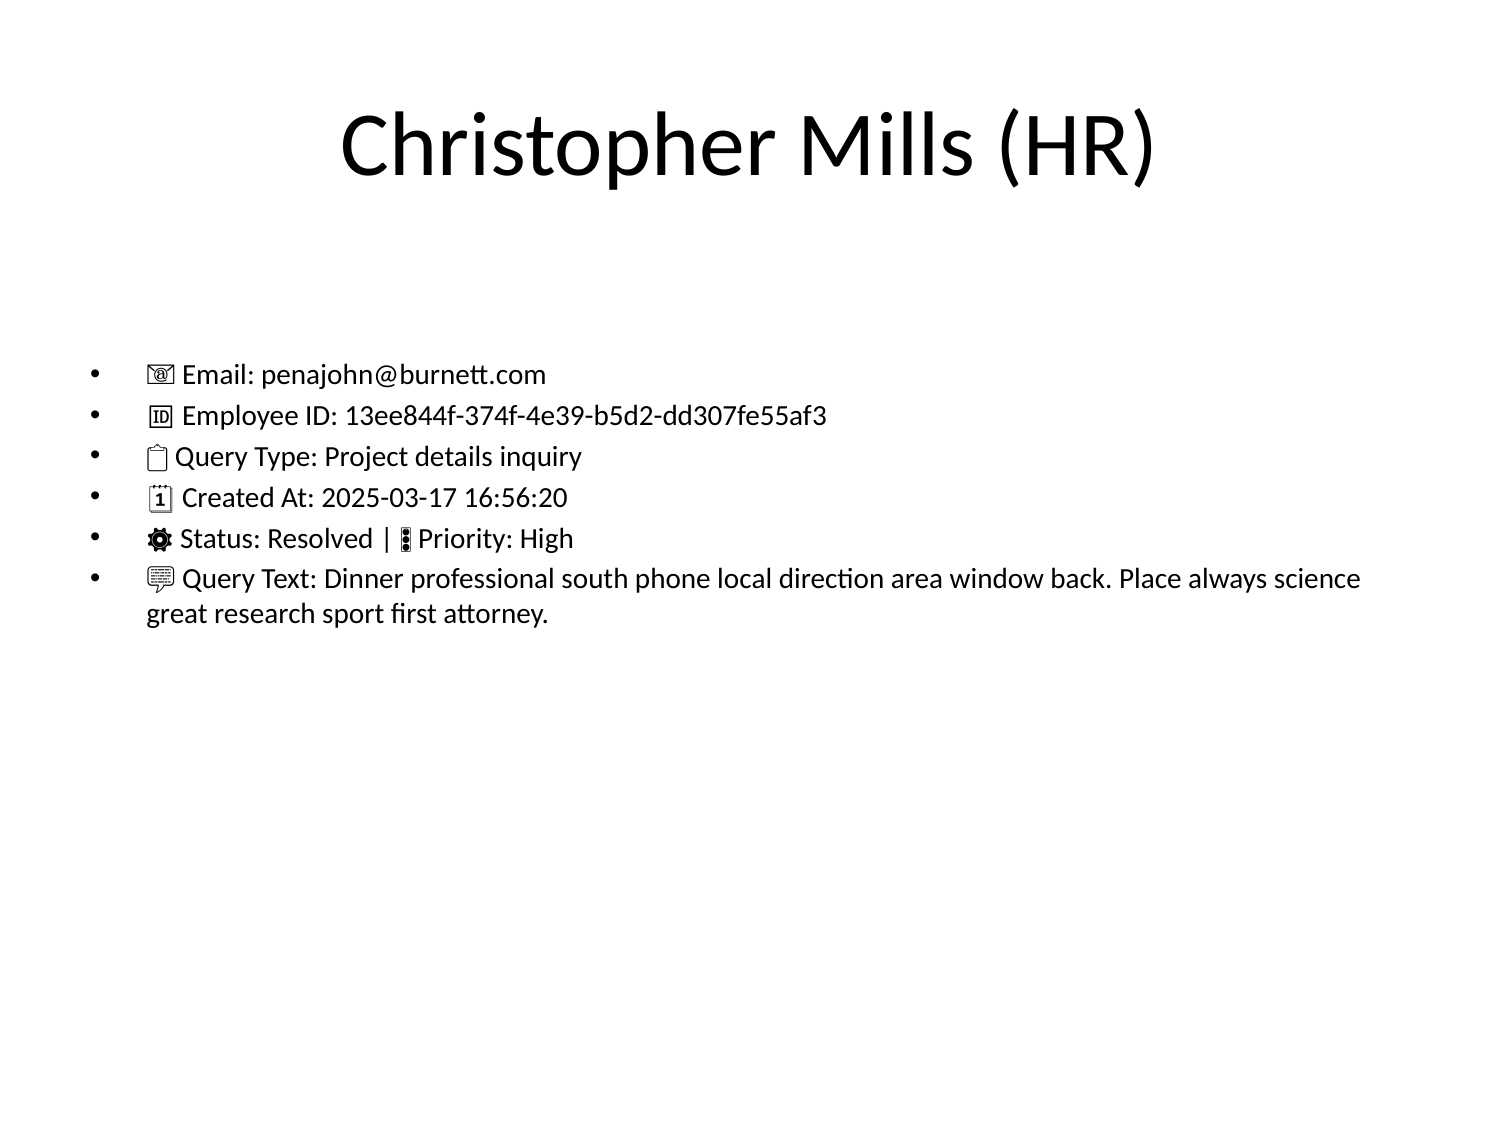

# Christopher Mills (HR)

📧 Email: penajohn@burnett.com
🆔 Employee ID: 13ee844f-374f-4e39-b5d2-dd307fe55af3
📋 Query Type: Project details inquiry
🗓 Created At: 2025-03-17 16:56:20
⚙ Status: Resolved | 🚦 Priority: High
💬 Query Text: Dinner professional south phone local direction area window back. Place always science great research sport first attorney.